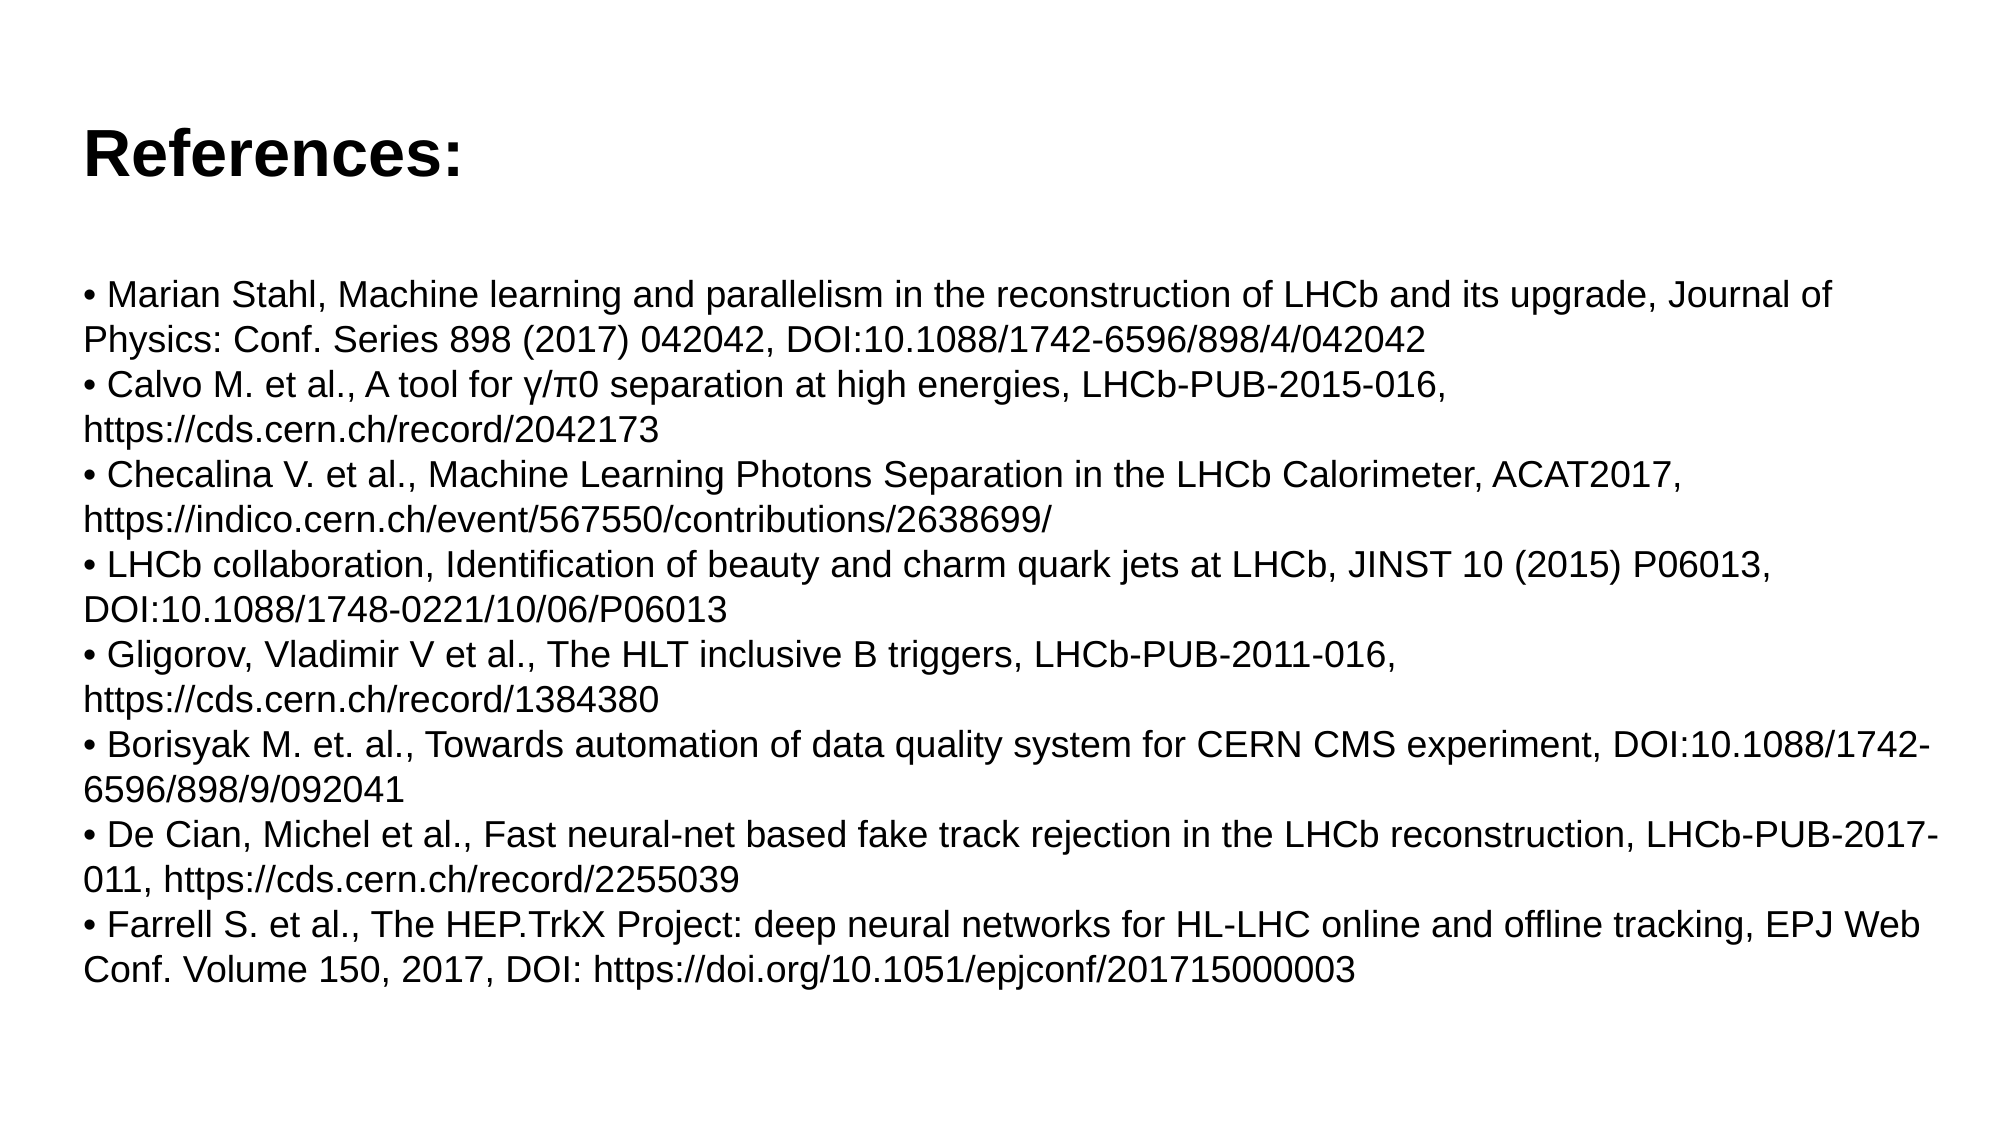

References:
• Marian Stahl, Machine learning and parallelism in the reconstruction of LHCb and its upgrade, Journal of Physics: Conf. Series 898 (2017) 042042, DOI:10.1088/1742-6596/898/4/042042
• Calvo M. et al., A tool for γ/π0 separation at high energies, LHCb-PUB-2015-016, https://cds.cern.ch/record/2042173
• Checalina V. et al., Machine Learning Photons Separation in the LHCb Calorimeter, ACAT2017, https://indico.cern.ch/event/567550/contributions/2638699/
• LHCb collaboration, Identification of beauty and charm quark jets at LHCb, JINST 10 (2015) P06013, DOI:10.1088/1748-0221/10/06/P06013
• Gligorov, Vladimir V et al., The HLT inclusive B triggers, LHCb-PUB-2011-016, https://cds.cern.ch/record/1384380
• Borisyak M. et. al., Towards automation of data quality system for CERN CMS experiment, DOI:10.1088/1742-6596/898/9/092041
• De Cian, Michel et al., Fast neural-net based fake track rejection in the LHCb reconstruction, LHCb-PUB-2017-011, https://cds.cern.ch/record/2255039
• Farrell S. et al., The HEP.TrkX Project: deep neural networks for HL-LHC online and offline tracking, EPJ Web Conf. Volume 150, 2017, DOI: https://doi.org/10.1051/epjconf/201715000003